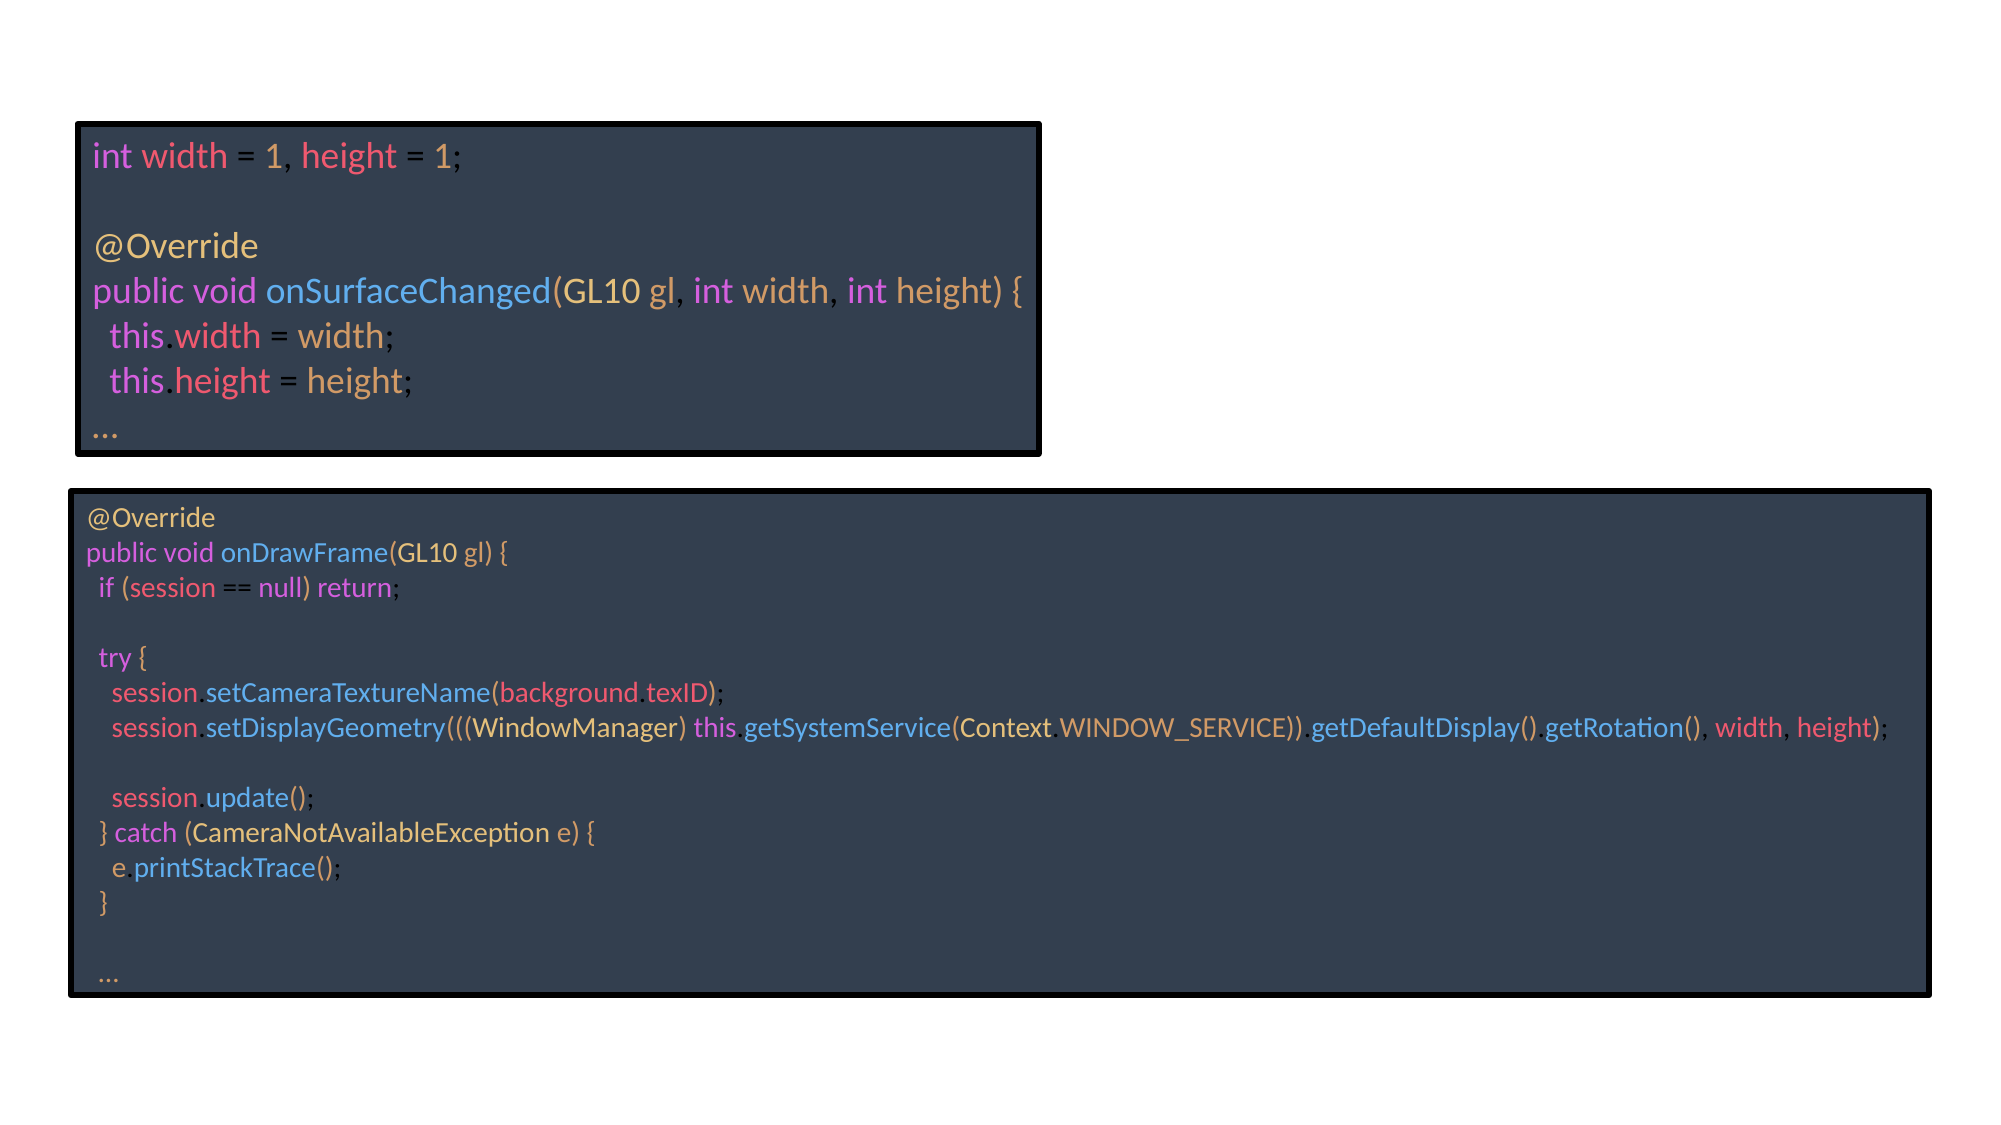

int width = 1, height = 1;
@Override
public void onSurfaceChanged(GL10 gl, int width, int height) {
  this.width = width;
  this.height = height;
…
@Override
public void onDrawFrame(GL10 gl) {
  if (session == null) return;
  try {
    session.setCameraTextureName(background.texID);
    session.setDisplayGeometry(((WindowManager) this.getSystemService(Context.WINDOW_SERVICE)).getDefaultDisplay().getRotation(), width, height);
    session.update();
  } catch (CameraNotAvailableException e) {
    e.printStackTrace();
  }

  …